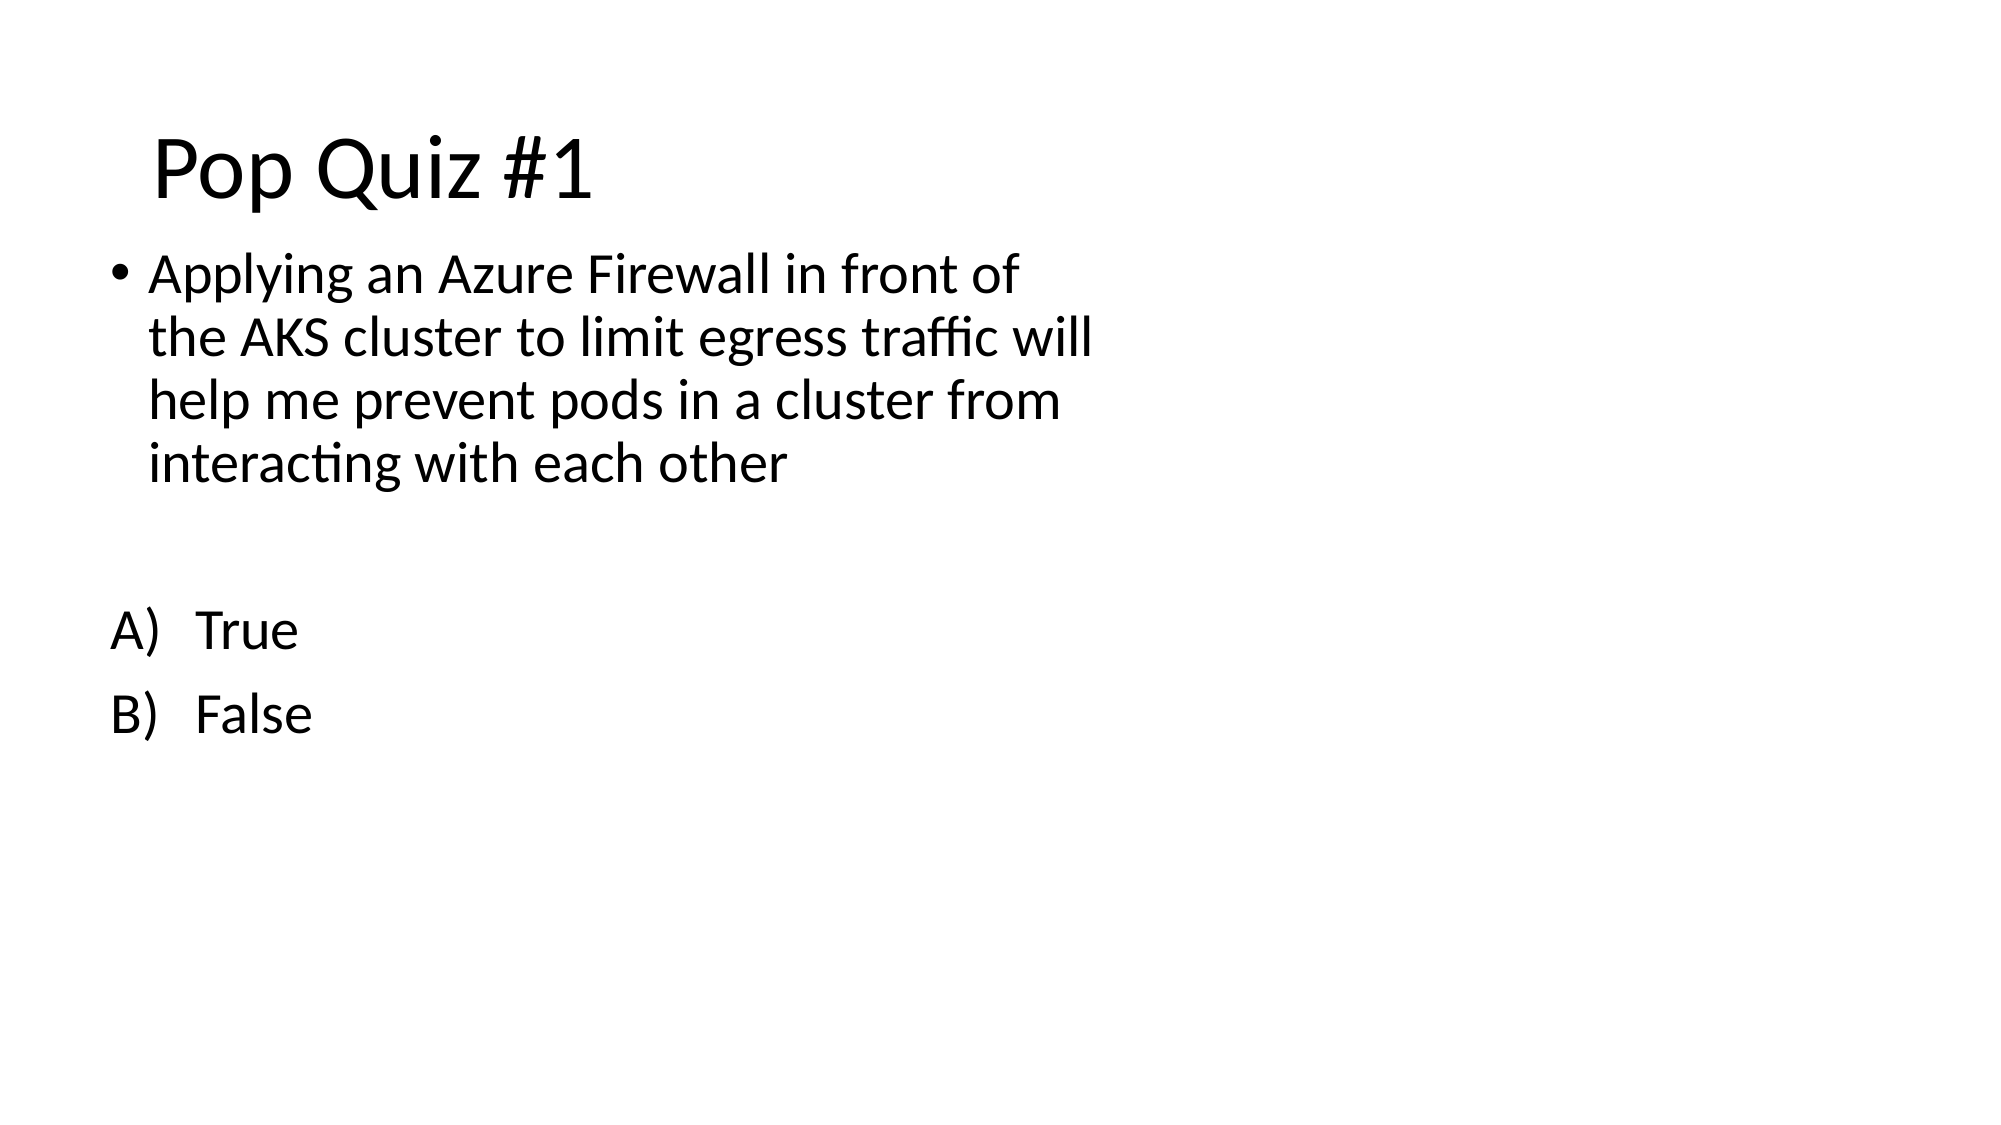

# Pop Quiz #1
Applying an Azure Firewall in front of the AKS cluster to limit egress traffic will help me prevent pods in a cluster from interacting with each other

True
False
B) False